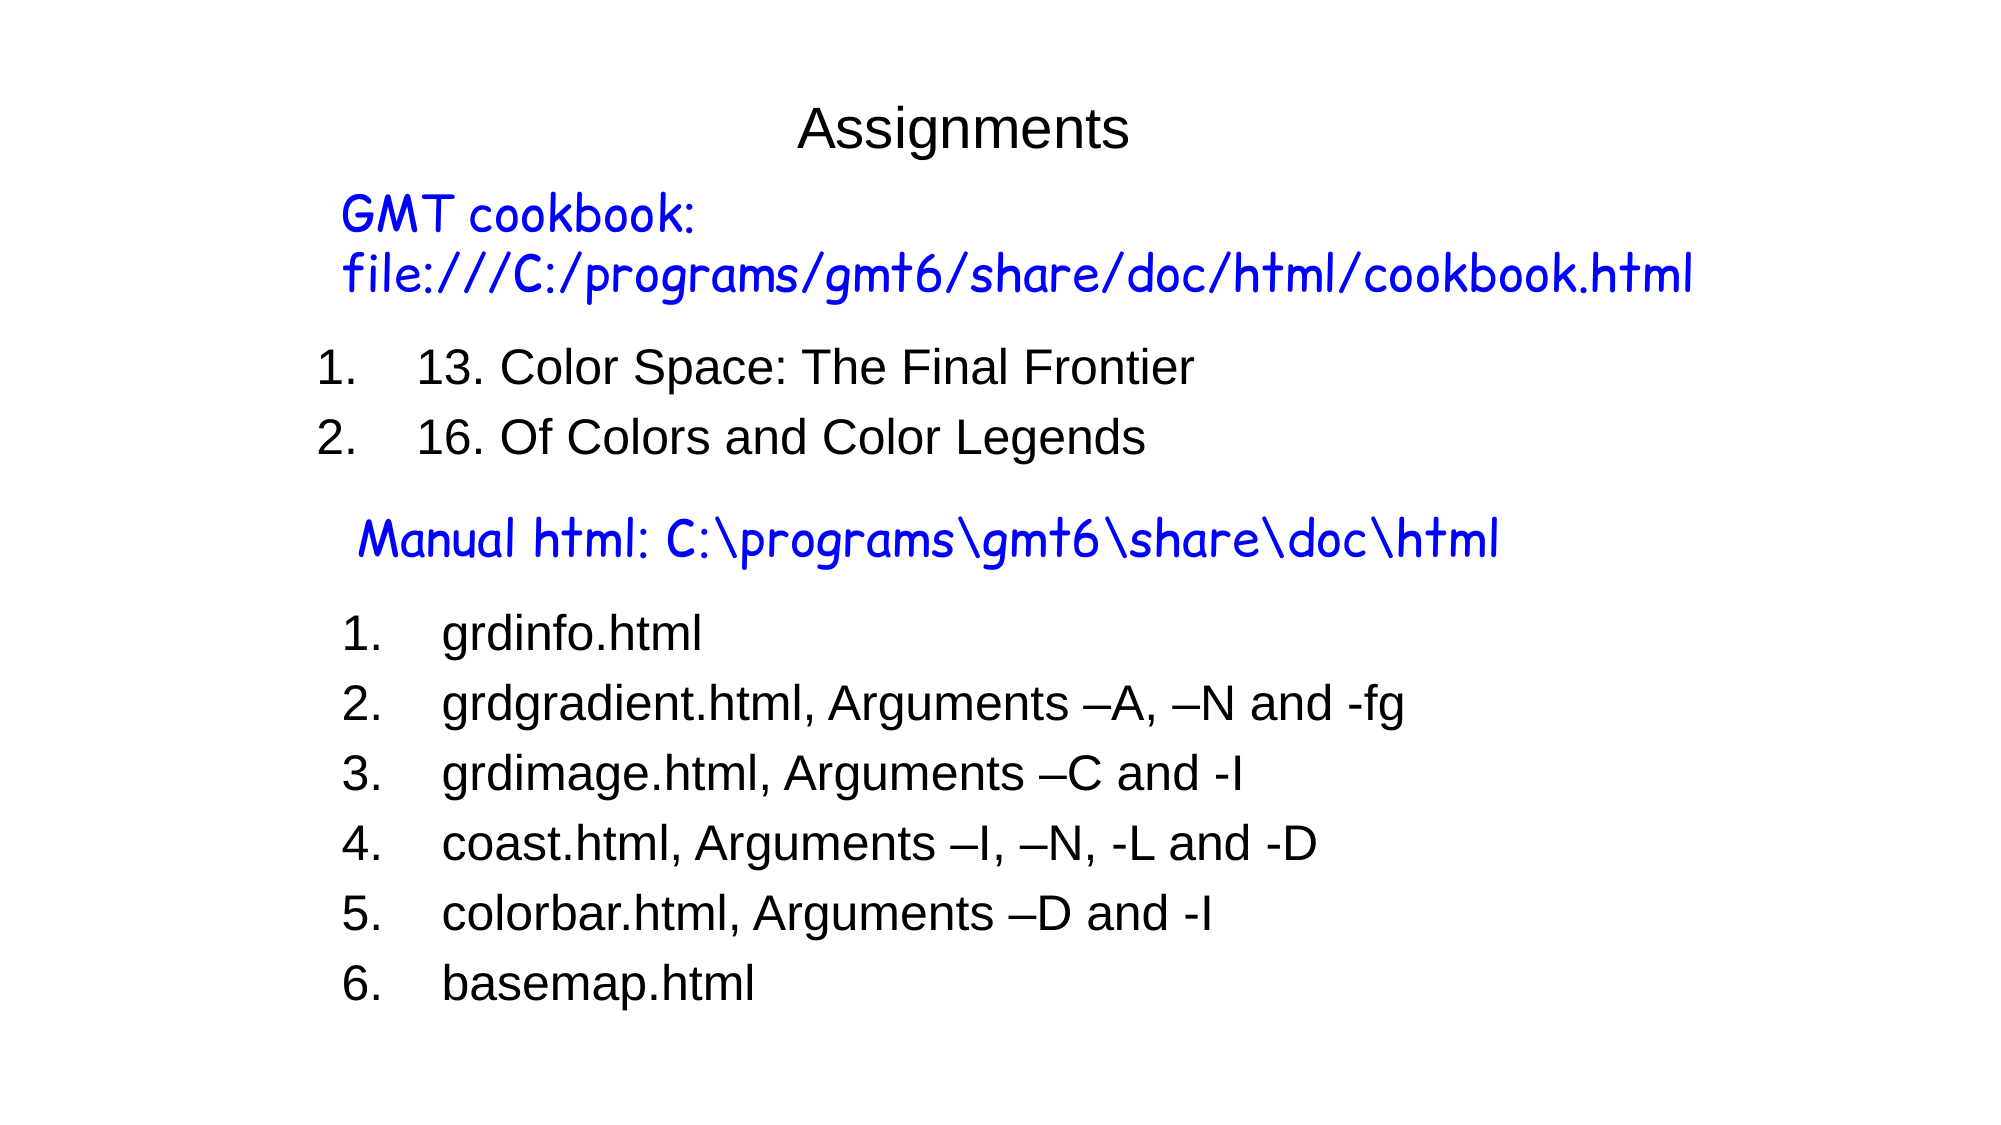

# Assignments
GMT cookbook: file:///C:/programs/gmt6/share/doc/html/cookbook.html
13. Color Space: The Final Frontier
16. Of Colors and Color Legends
Manual html: C:\programs\gmt6\share\doc\html
grdinfo.html
grdgradient.html, Arguments –A, –N and -fg
grdimage.html, Arguments –C and -I
coast.html, Arguments –I, –N, -L and -D
colorbar.html, Arguments –D and -I
basemap.html